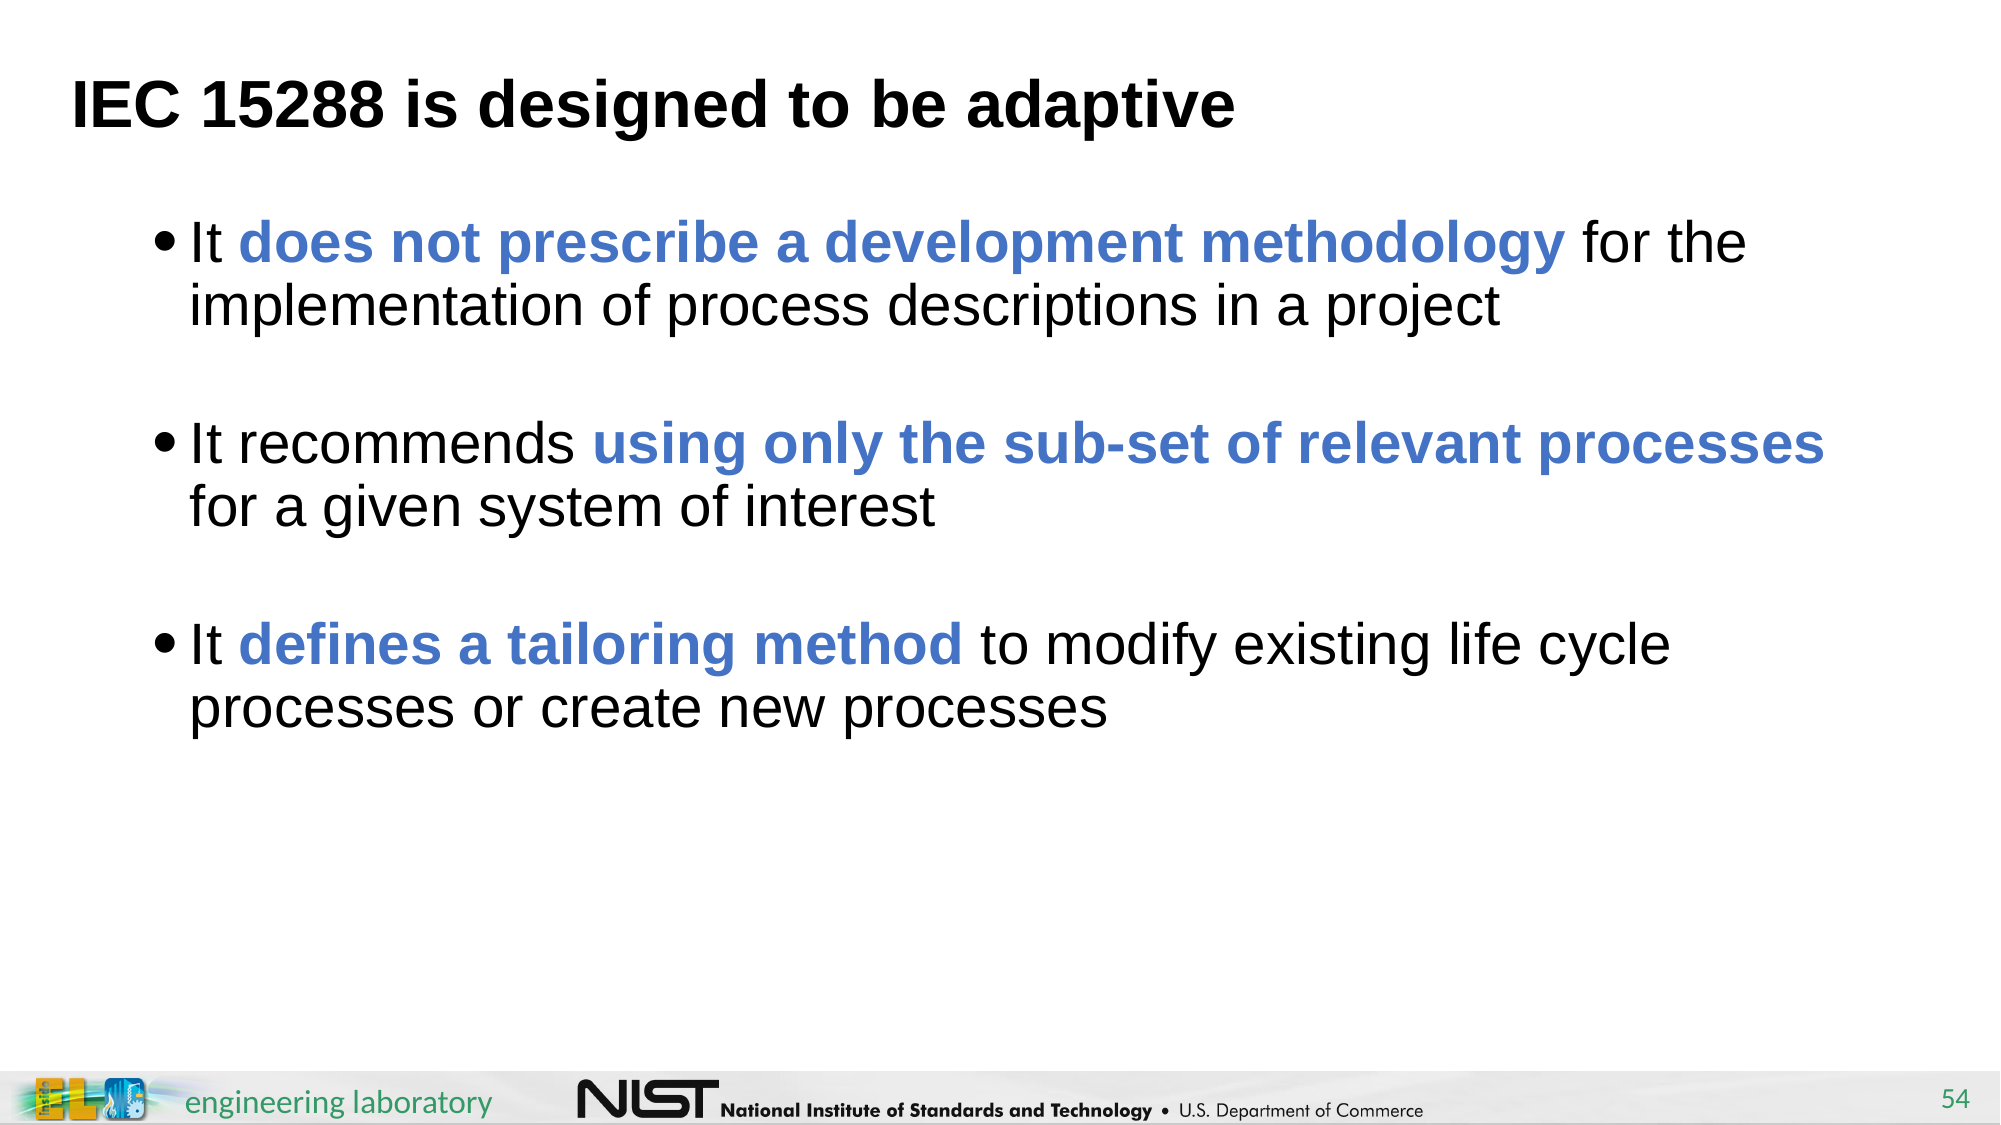

# IEC 15288 is designed to be adaptive
It does not prescribe a development methodology for the implementation of process descriptions in a project
It recommends using only the sub-set of relevant processes for a given system of interest
It defines a tailoring method to modify existing life cycle processes or create new processes
54